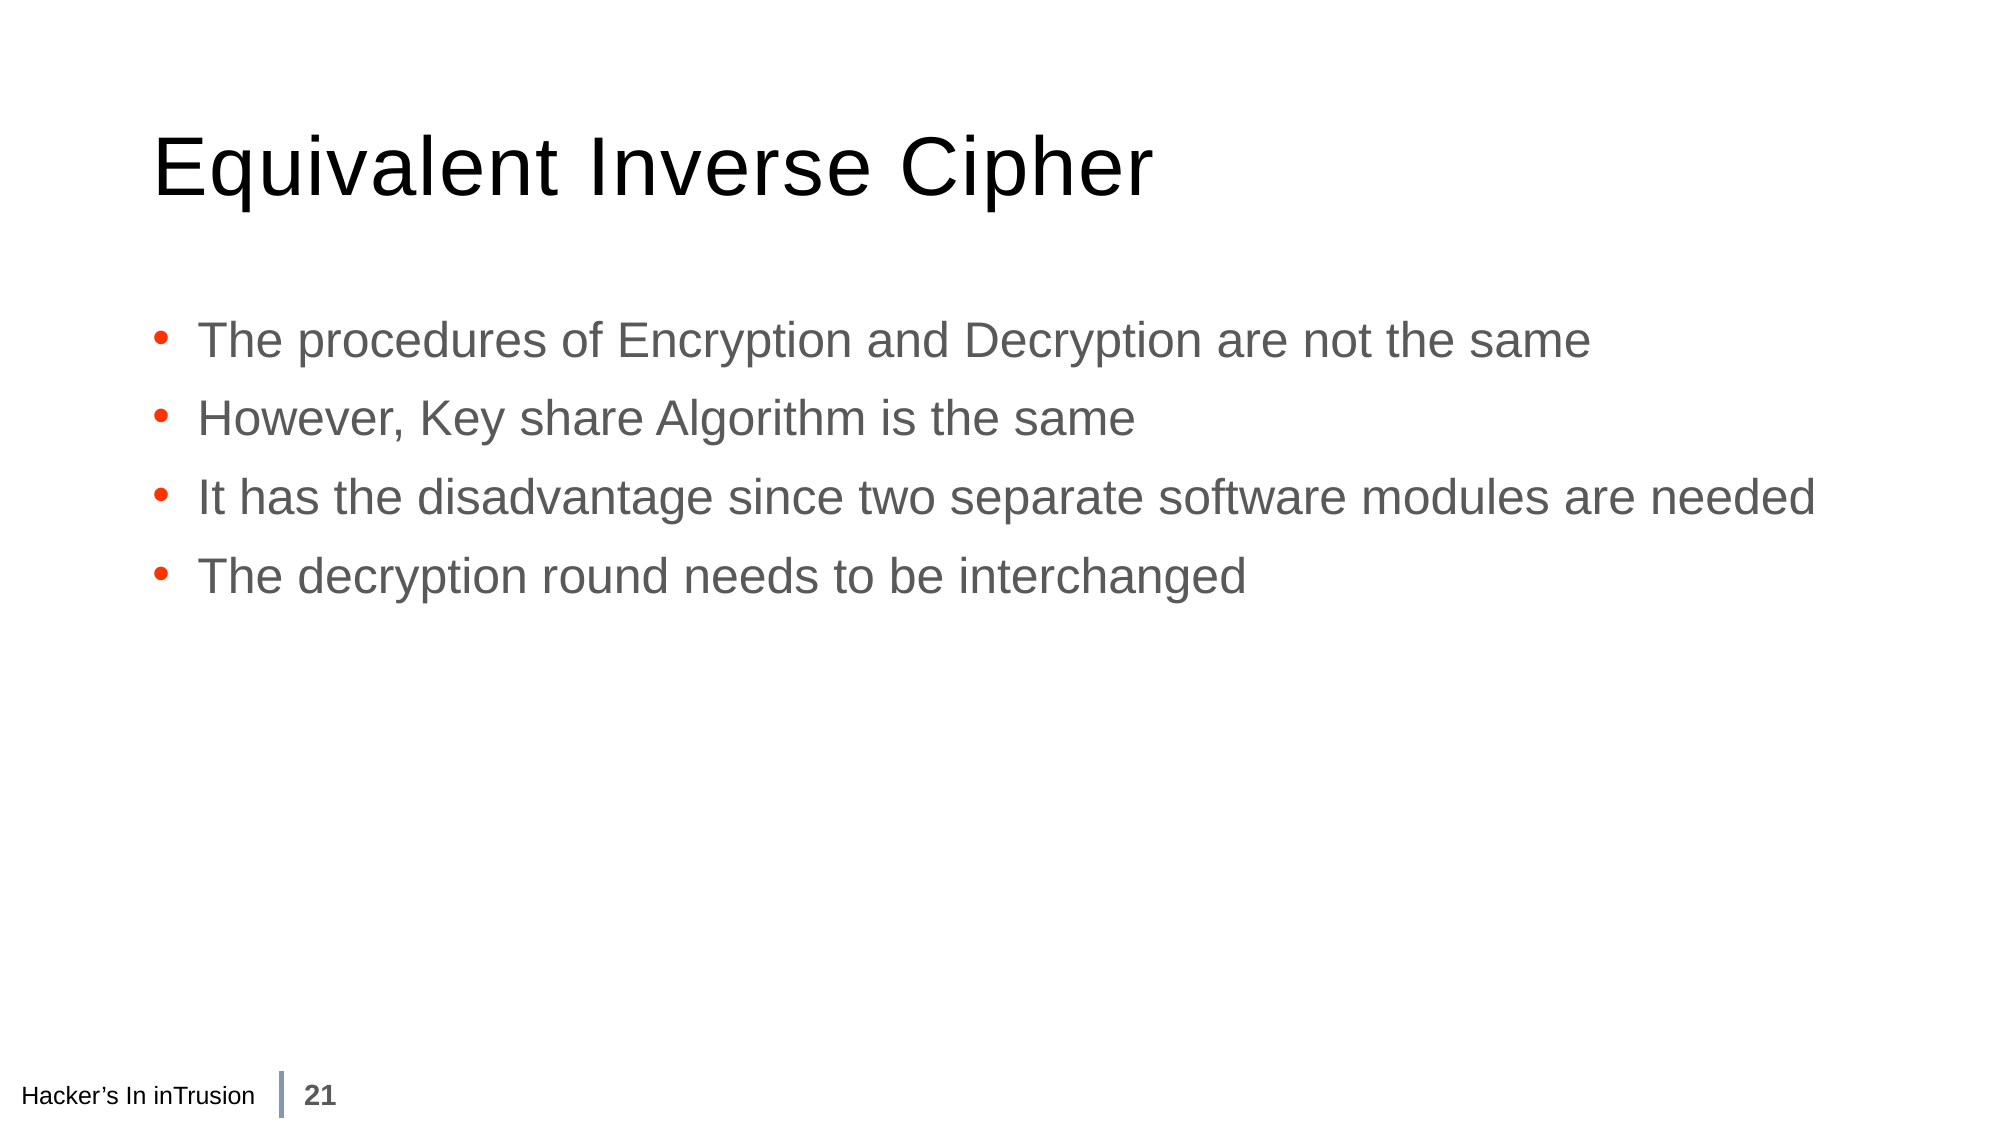

# Equivalent Inverse Cipher
The procedures of Encryption and Decryption are not the same
However, Key share Algorithm is the same
It has the disadvantage since two separate software modules are needed
The decryption round needs to be interchanged